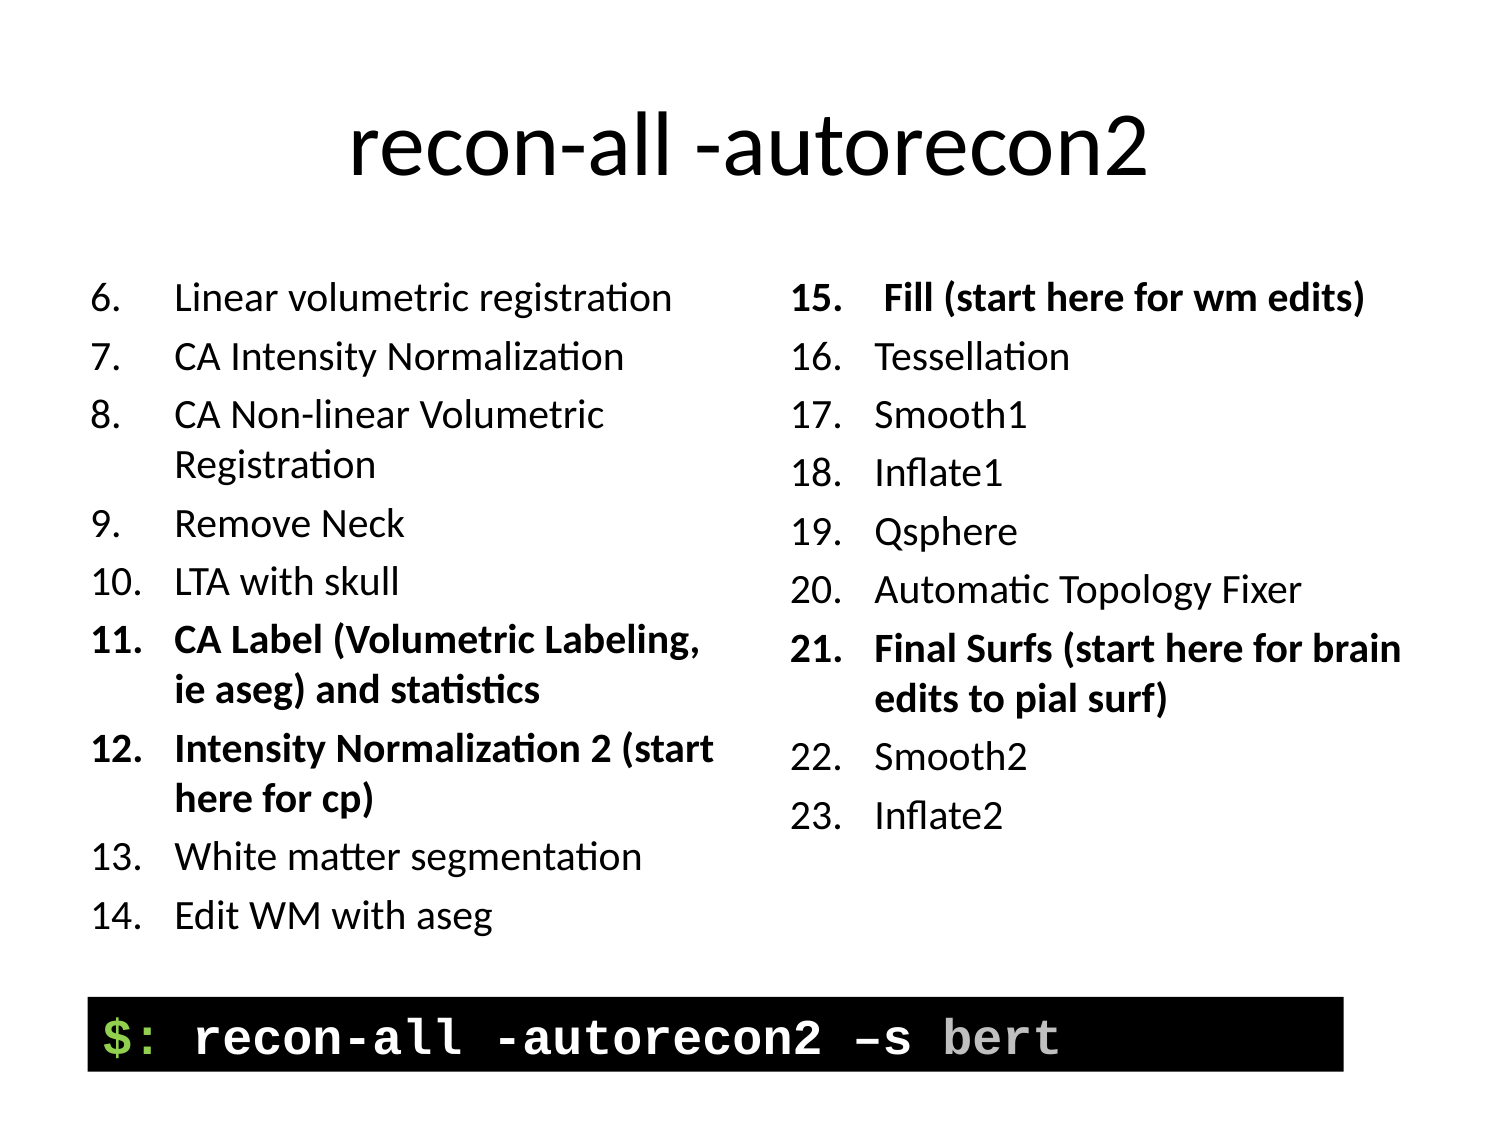

# recon-all -autorecon2
Linear volumetric registration
CA Intensity Normalization
CA Non-linear Volumetric Registration
Remove Neck
LTA with skull
CA Label (Volumetric Labeling, ie aseg) and statistics
Intensity Normalization 2 (start here for cp)
White matter segmentation
Edit WM with aseg

 Fill (start here for wm edits)
Tessellation
Smooth1
Inflate1
Qsphere
Automatic Topology Fixer
Final Surfs (start here for brain edits to pial surf)
Smooth2
Inflate2

$: recon-all -autorecon2 –s bert